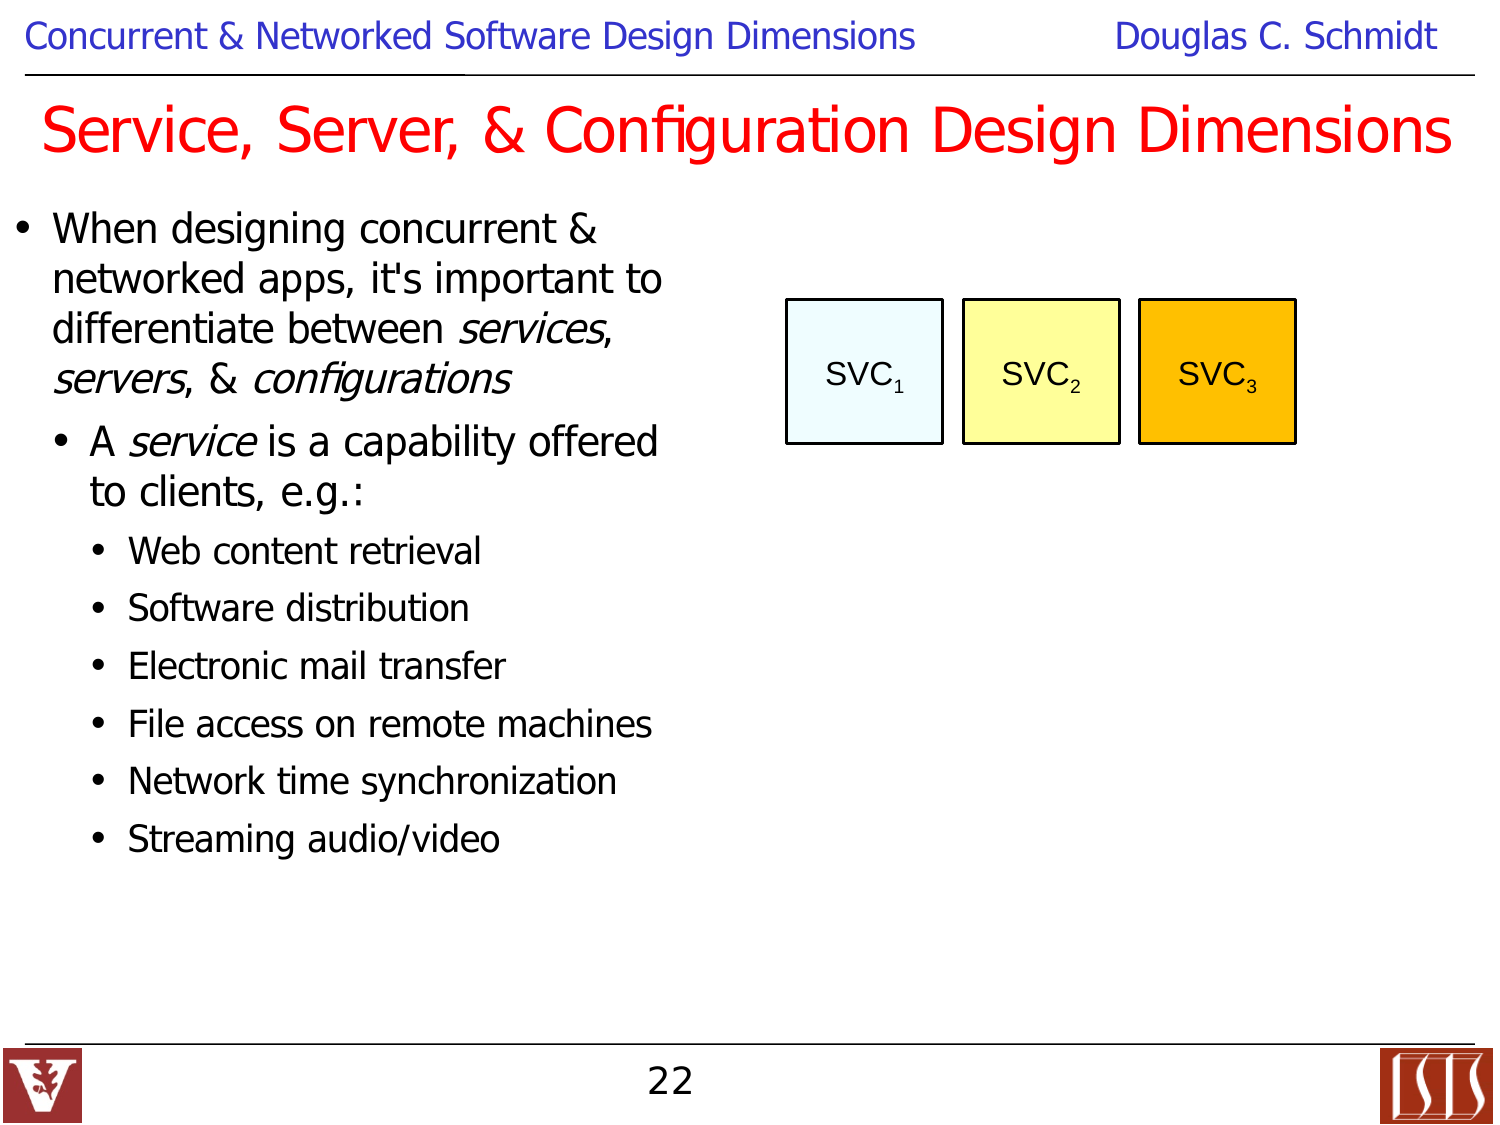

# Service, Server, & Configuration Design Dimensions
When designing concurrent & networked apps, it's important to differentiate between services, servers, & configurations
A service is a capability offered
to clients, e.g.:
Web content retrieval
Software distribution
Electronic mail transfer
File access on remote machines
Network time synchronization
Streaming audio/video

SVC1
SVC2
SVC3